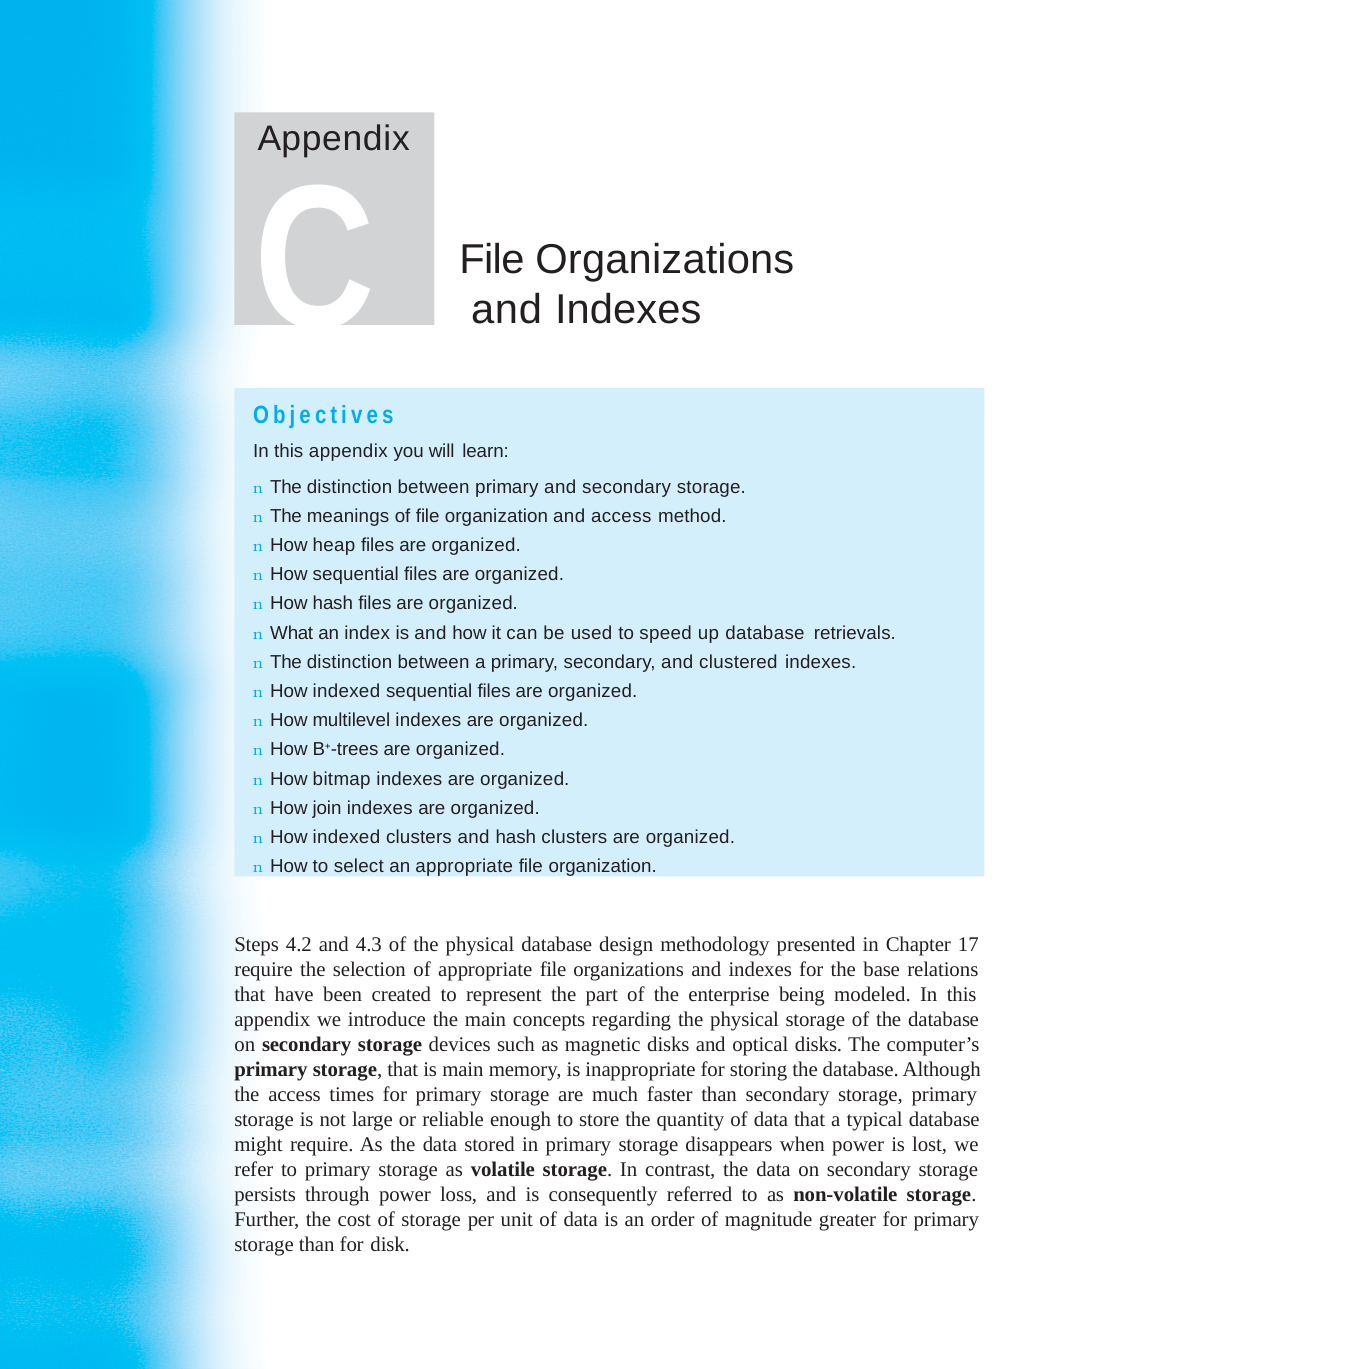

Appendix
C
File Organizations  and Indexes
Objectives
In this appendix you will learn:
n The distinction between primary and secondary storage.
n The meanings of file organization and access method.
n How heap files are organized.
n How sequential files are organized.
n How hash files are organized.
n What an index is and how it can be used to speed up database retrievals.
n The distinction between a primary, secondary, and clustered indexes.
n How indexed sequential files are organized.
n How multilevel indexes are organized.
n How B+-trees are organized.
n How bitmap indexes are organized.
n How join indexes are organized.
n How indexed clusters and hash clusters are organized.
n How to select an appropriate file organization.
Steps 4.2 and 4.3 of the physical database design methodology presented in Chapter 17  require the selection of appropriate file organizations and indexes for the base relations  that have been created to represent the part of the enterprise being modeled. In this  appendix we introduce the main concepts regarding the physical storage of the database  on secondary storage devices such as magnetic disks and optical disks. The computer’s  primary storage, that is main memory, is inappropriate for storing the database. Although  the access times for primary storage are much faster than secondary storage, primary  storage is not large or reliable enough to store the quantity of data that a typical database  might require. As the data stored in primary storage disappears when power is lost, we  refer to primary storage as volatile storage. In contrast, the data on secondary storage  persists through power loss, and is consequently referred to as non-volatile storage.  Further, the cost of storage per unit of data is an order of magnitude greater for primary  storage than for disk.